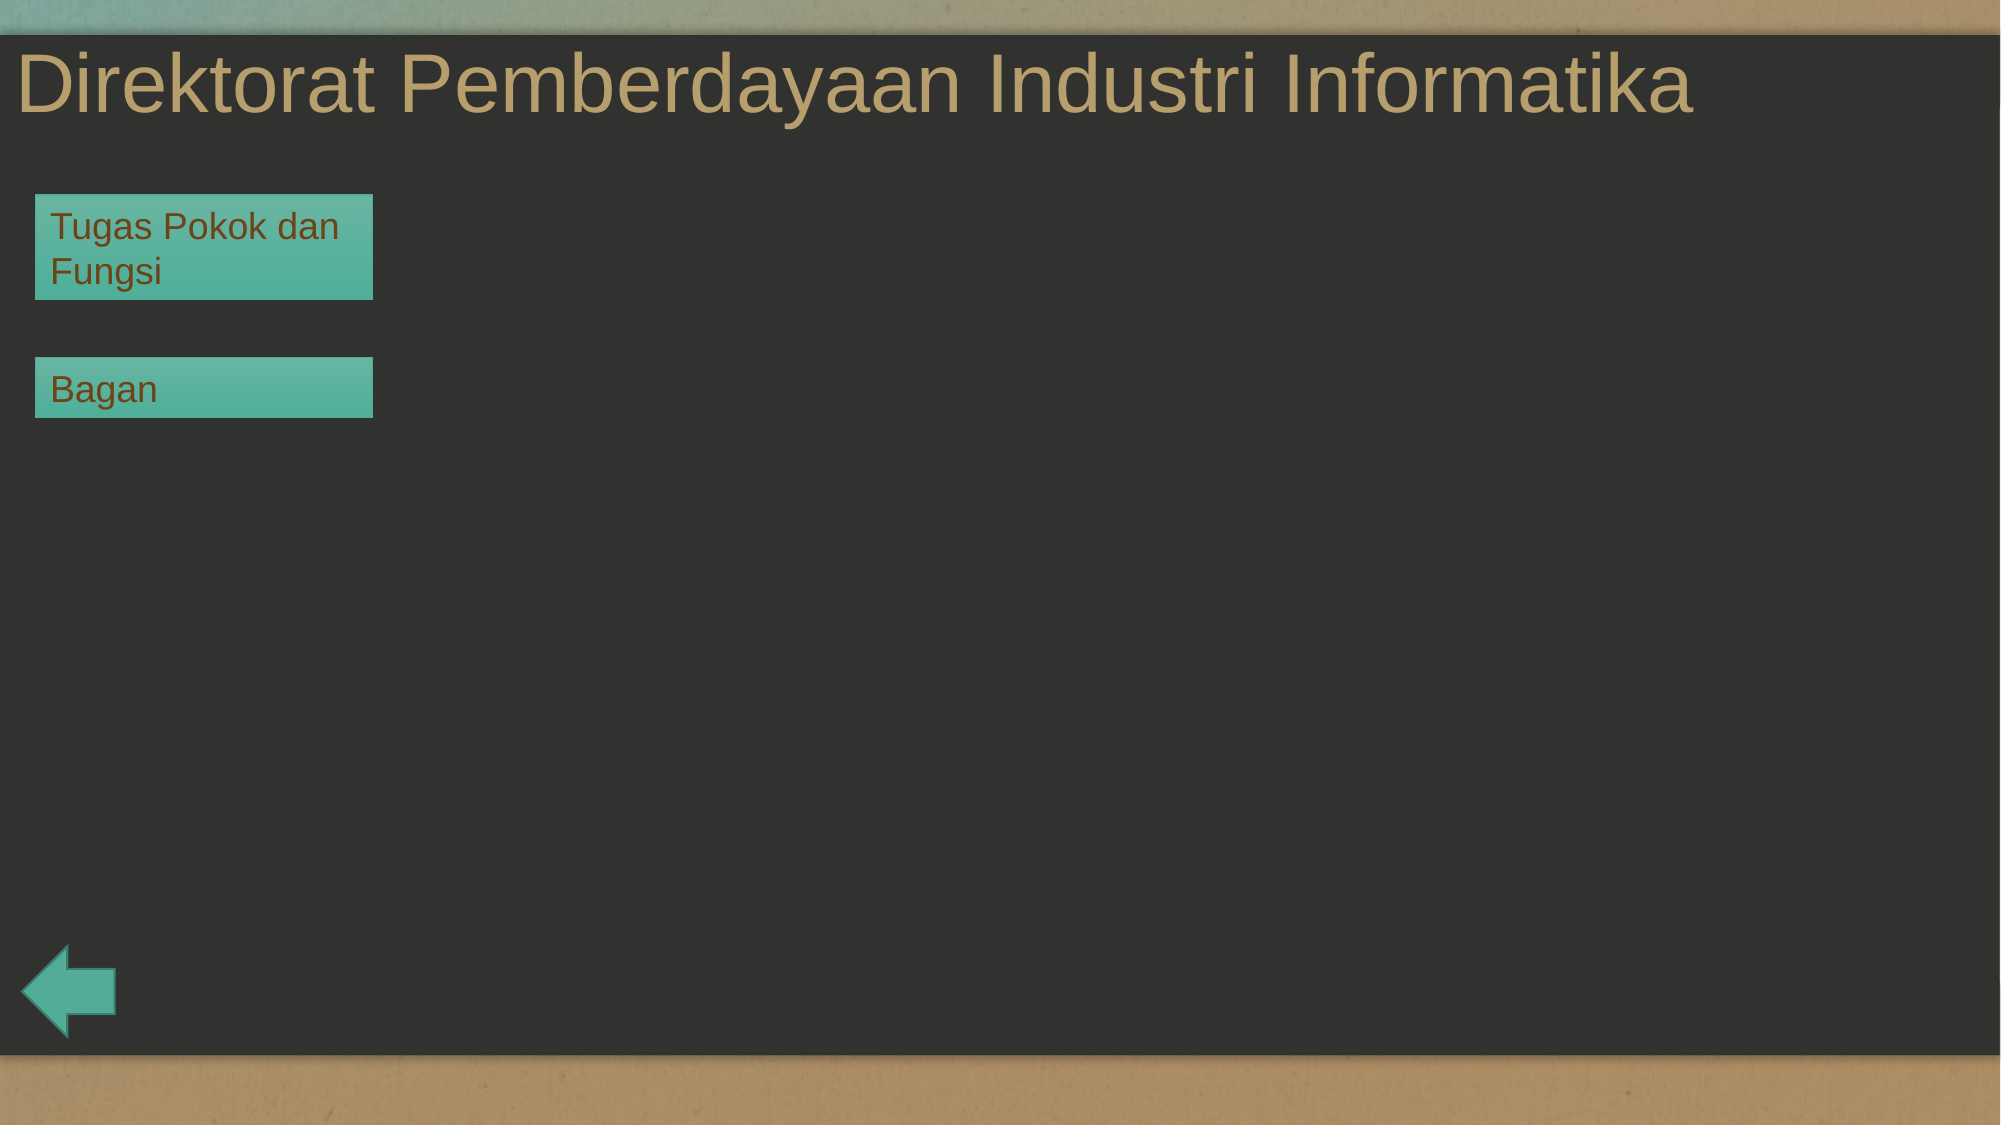

# Direktorat Pemberdayaan Industri Informatika
Tugas Pokok dan Fungsi

Bagan